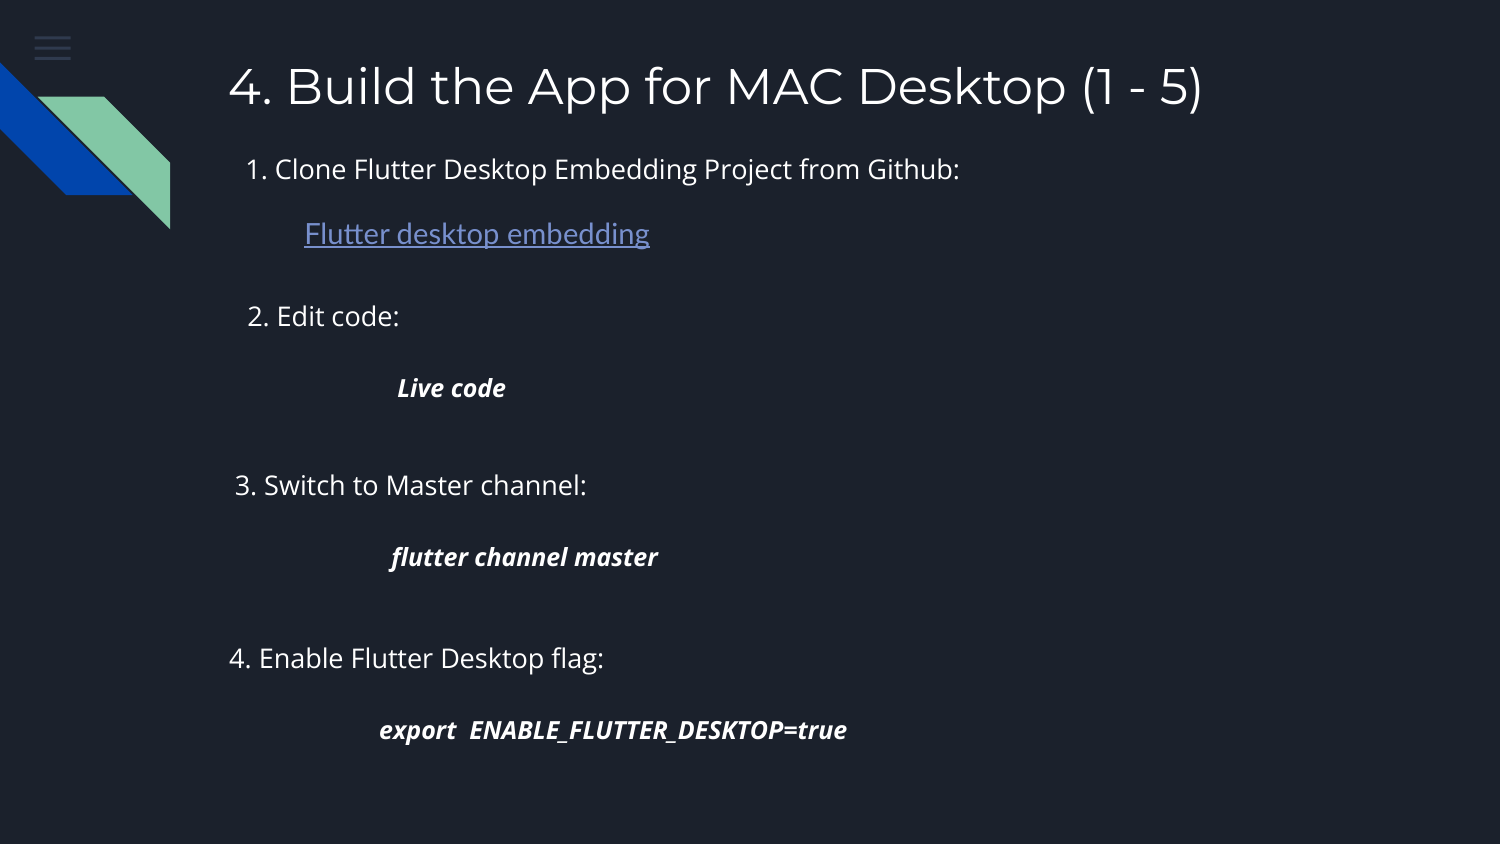

# 4. Build the App for MAC Desktop (1 - 5)
1. Clone Flutter Desktop Embedding Project from Github:

Flutter desktop embedding
2. Edit code:
 	Live code

3. Switch to Master channel:
 	 flutter channel master

4. Enable Flutter Desktop flag:
 	export  ENABLE_FLUTTER_DESKTOP=true